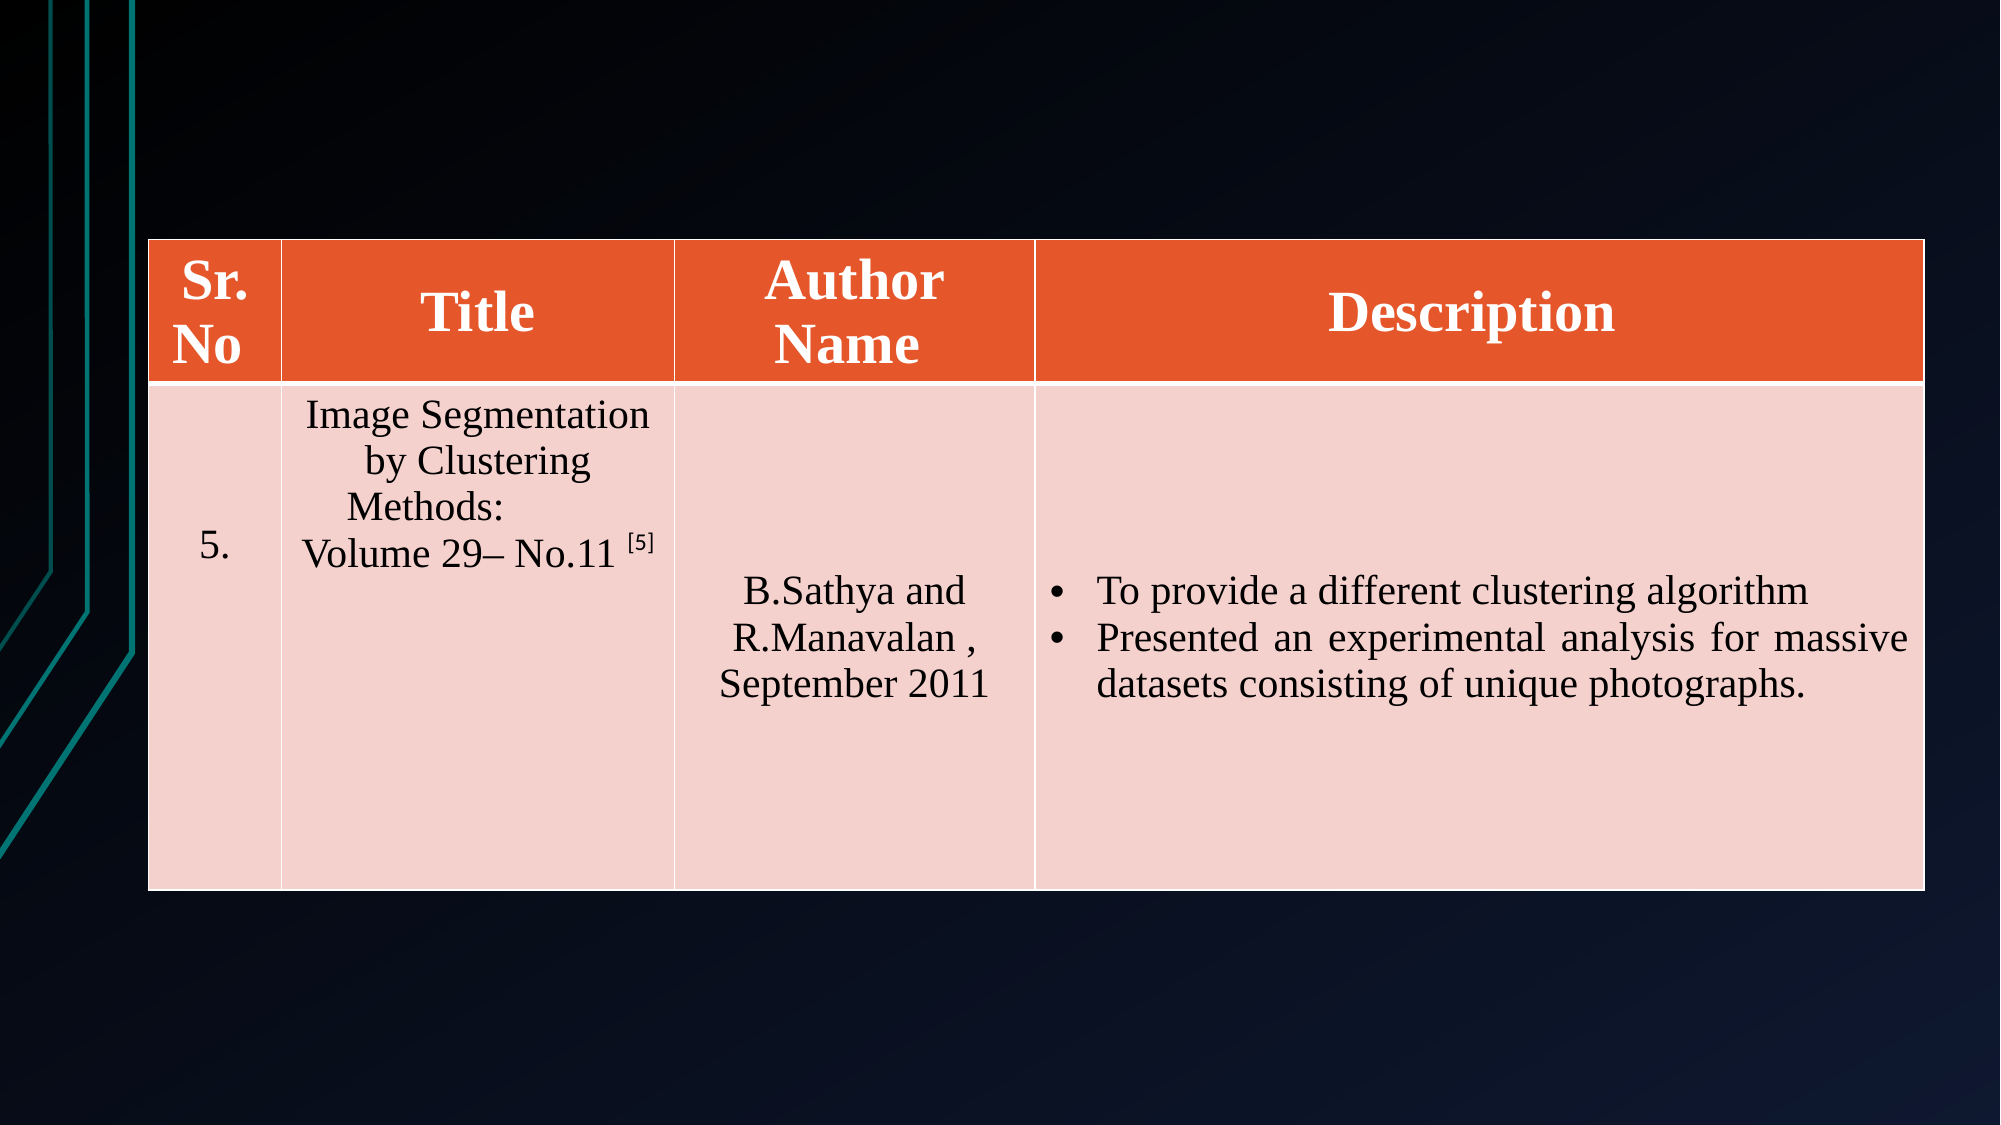

| Sr. No | Title | Author Name | Description |
| --- | --- | --- | --- |
| 5. | Image Segmentation by Clustering Methods: Volume 29– No.11 [5] | B.Sathya and R.Manavalan , September 2011 | To provide a different clustering algorithm Presented an experimental analysis for massive datasets consisting of unique photographs. |